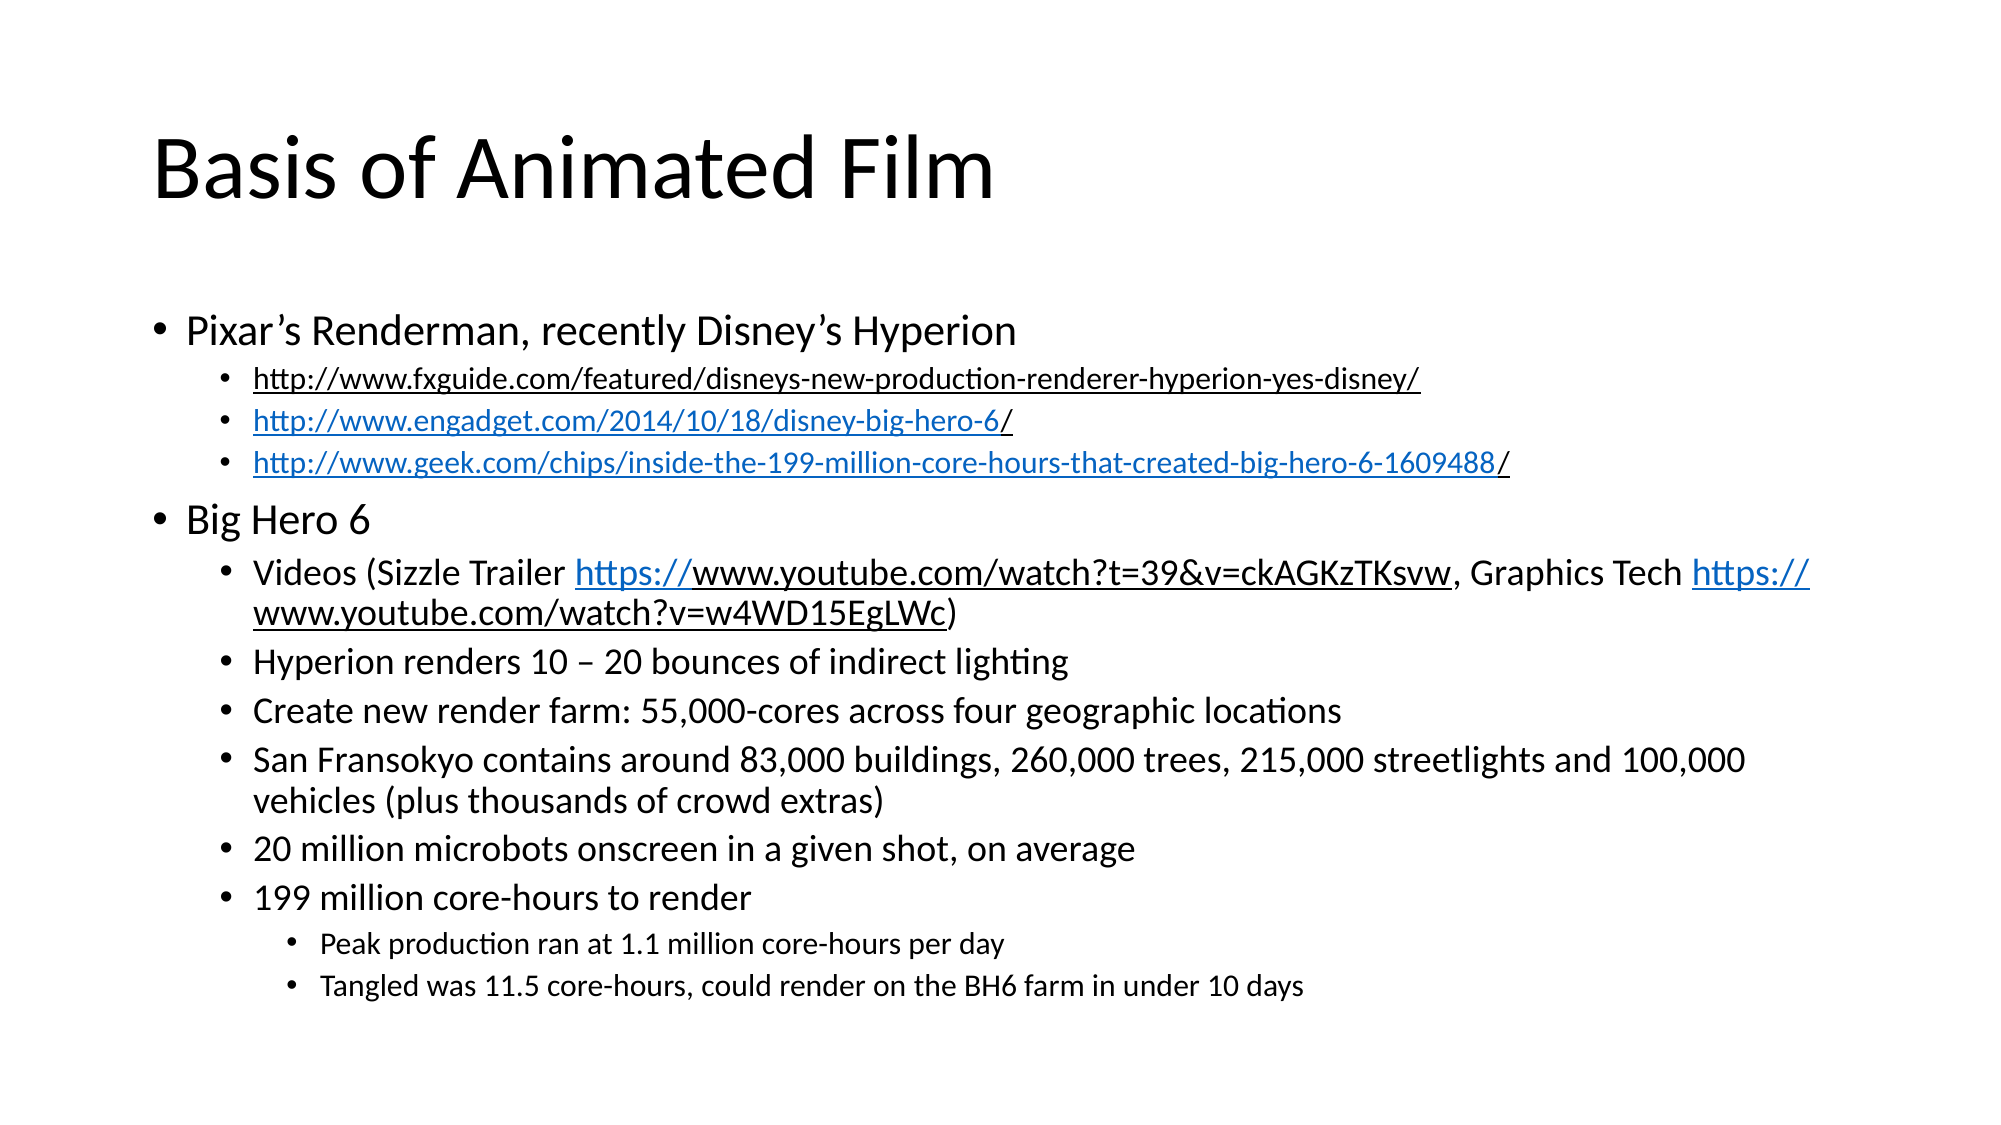

# Basis of Animated Film
Pixar’s Renderman, recently Disney’s Hyperion
http://www.fxguide.com/featured/disneys-new-production-renderer-hyperion-yes-disney/
http://www.engadget.com/2014/10/18/disney-big-hero-6/
http://www.geek.com/chips/inside-the-199-million-core-hours-that-created-big-hero-6-1609488/
Big Hero 6
Videos (Sizzle Trailer https://www.youtube.com/watch?t=39&v=ckAGKzTKsvw, Graphics Tech https://www.youtube.com/watch?v=w4WD15EgLWc)
Hyperion renders 10 – 20 bounces of indirect lighting
Create new render farm: 55,000-cores across four geographic locations
San Fransokyo contains around 83,000 buildings, 260,000 trees, 215,000 streetlights and 100,000 vehicles (plus thousands of crowd extras)
20 million microbots onscreen in a given shot, on average
199 million core-hours to render
Peak production ran at 1.1 million core-hours per day
Tangled was 11.5 core-hours, could render on the BH6 farm in under 10 days